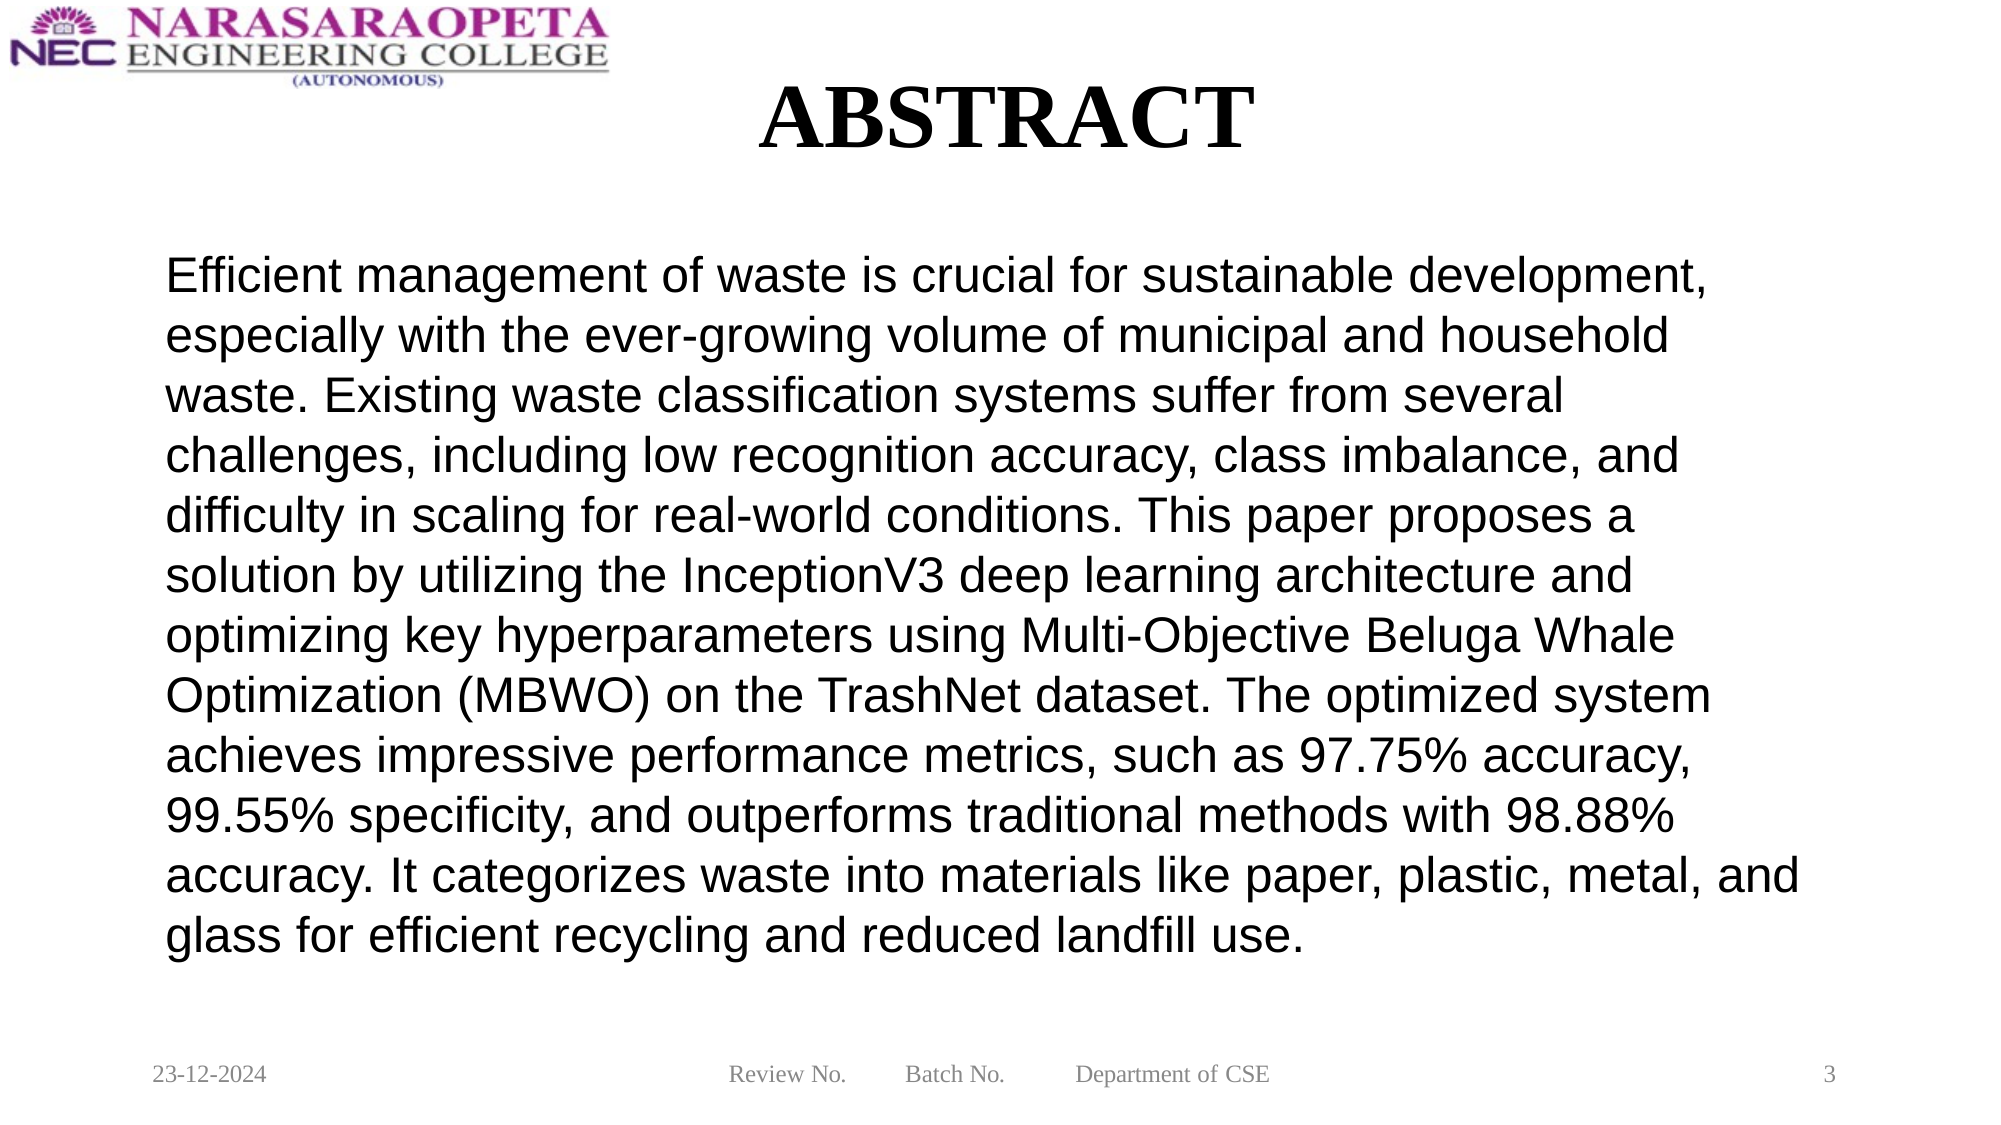

# ABSTRACT
Efficient management of waste is crucial for sustainable development, especially with the ever-growing volume of municipal and household waste. Existing waste classification systems suffer from several challenges, including low recognition accuracy, class imbalance, and difficulty in scaling for real-world conditions. This paper proposes a solution by utilizing the InceptionV3 deep learning architecture and optimizing key hyperparameters using Multi-Objective Beluga Whale Optimization (MBWO) on the TrashNet dataset. The optimized system achieves impressive performance metrics, such as 97.75% accuracy, 99.55% specificity, and outperforms traditional methods with 98.88% accuracy. It categorizes waste into materials like paper, plastic, metal, and glass for efficient recycling and reduced landfill use.
23-12-2024
Review No.
Batch No.
Department of CSE
3